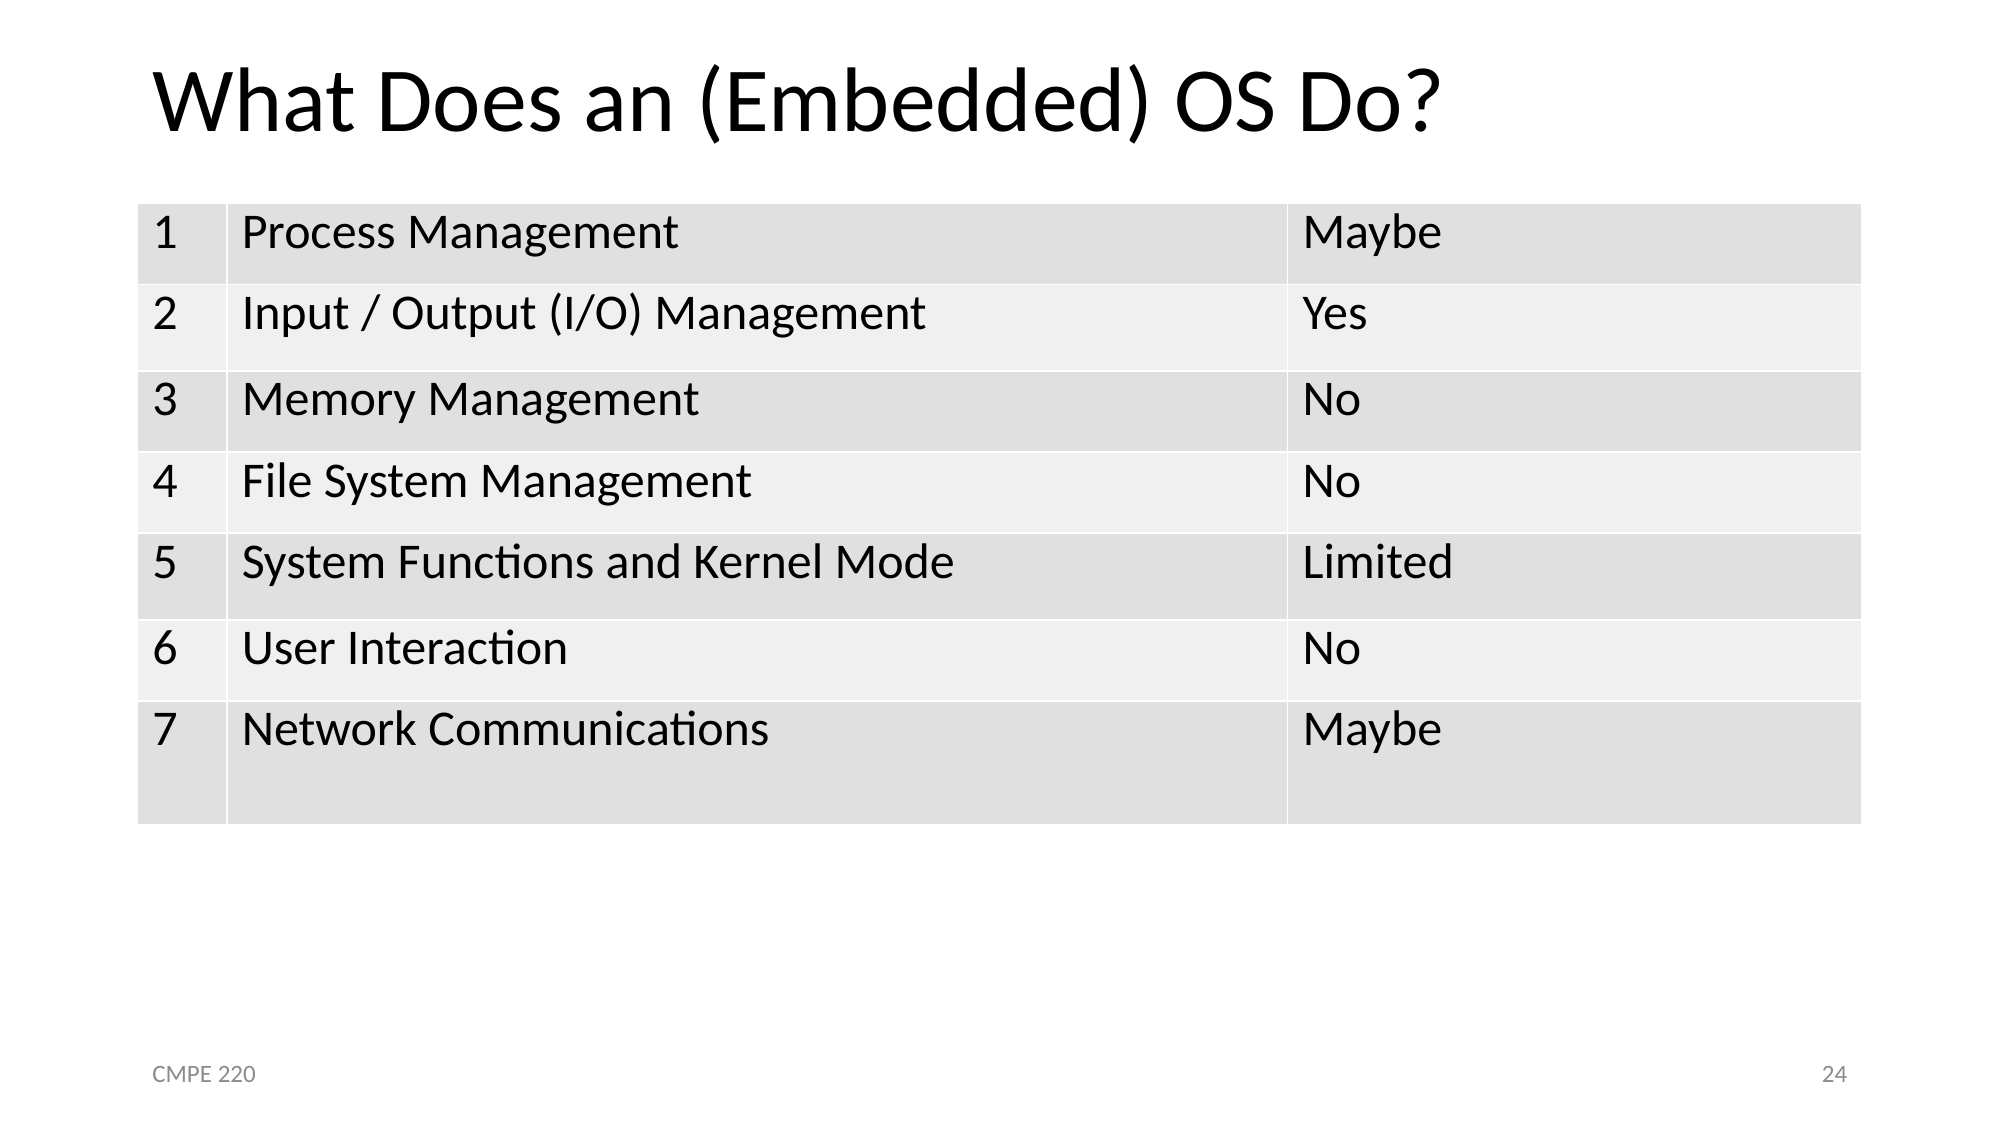

# What Does an (Embedded) OS Do?
| 1 | Process Management | Maybe |
| --- | --- | --- |
| 2 | Input / Output (I/O) Management | Yes |
| 3 | Memory Management | No |
| 4 | File System Management | No |
| 5 | System Functions and Kernel Mode | Limited |
| 6 | User Interaction | No |
| 7 | Network Communications | Maybe |

CMPE 220
24